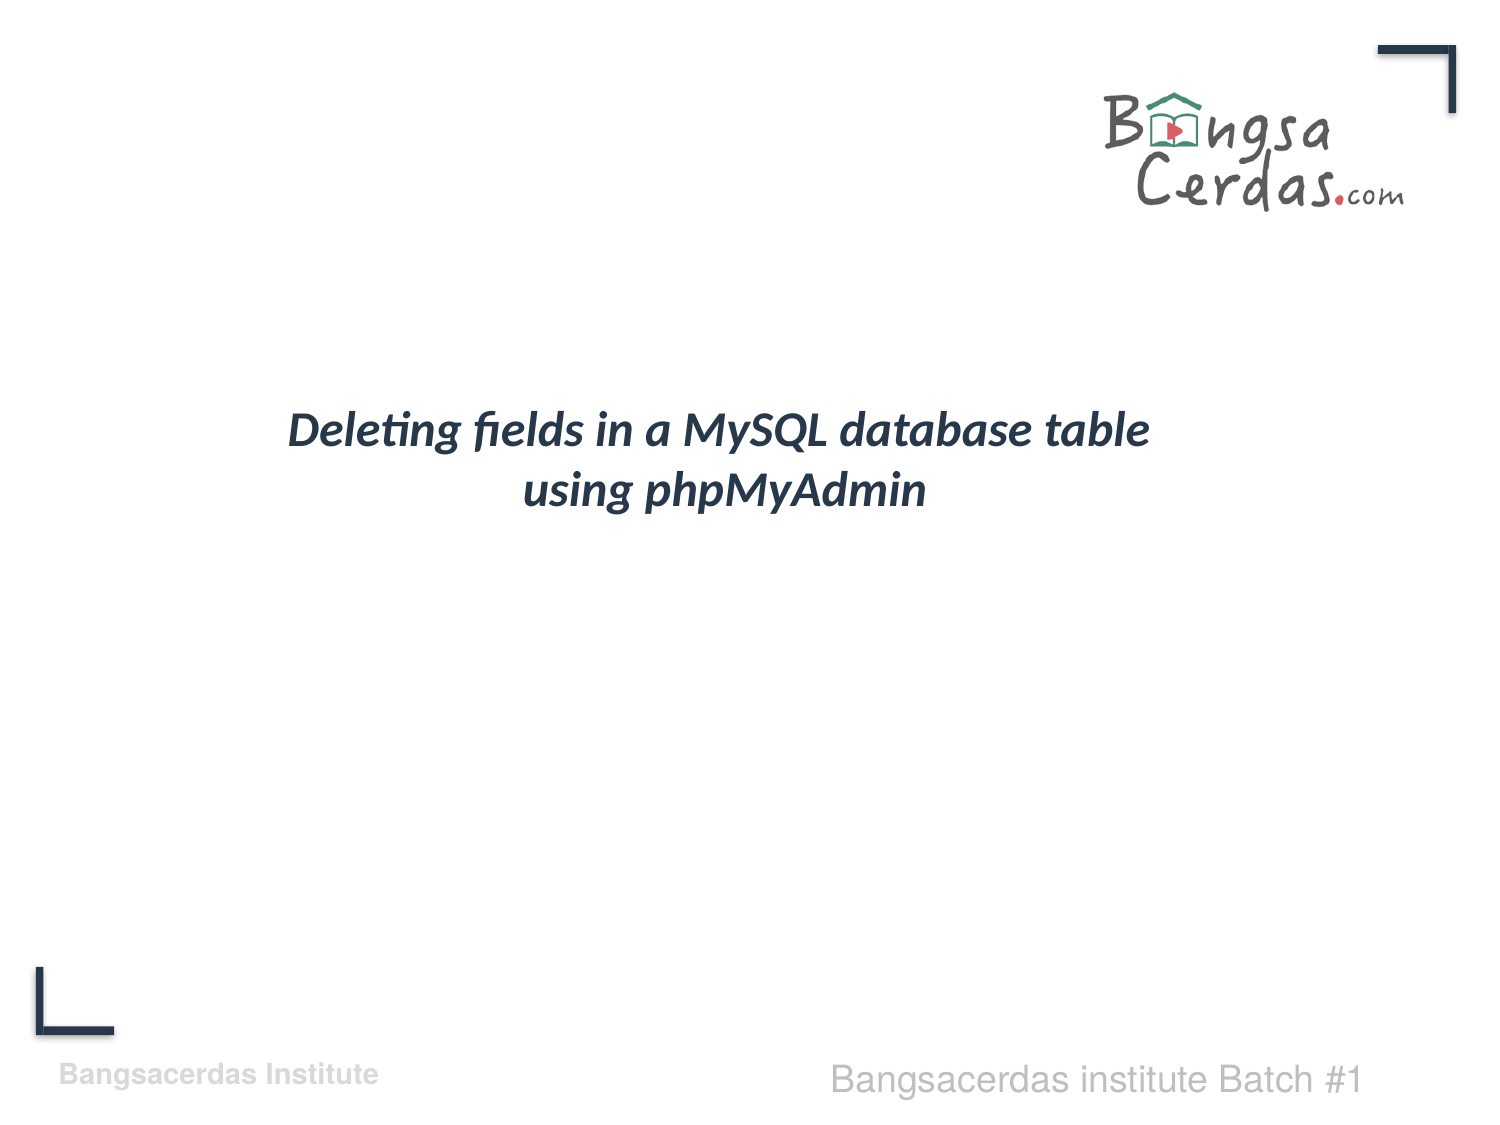

# Deleting fields in a MySQL database table using phpMyAdmin